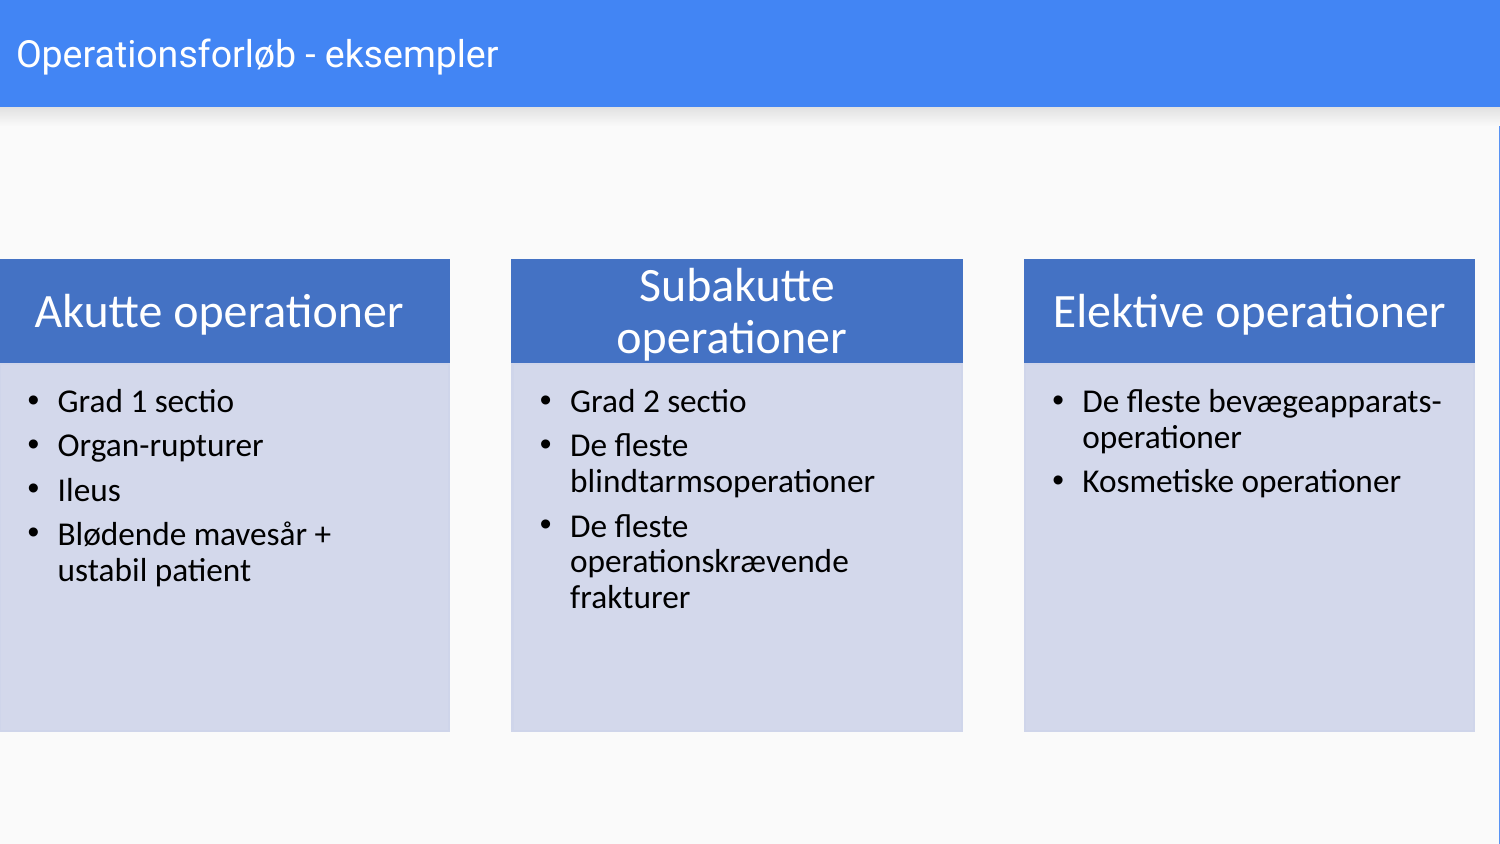

# Operationsforløb - eksempler
Akutte operationer
Subakutte operationer
Elektive operationer
Grad 1 sectio
Organ-rupturer
Ileus
Blødende mavesår + ustabil patient
Grad 2 sectio
De fleste blindtarmsoperationer
De fleste operationskrævende frakturer
De fleste bevægeapparats-operationer
Kosmetiske operationer